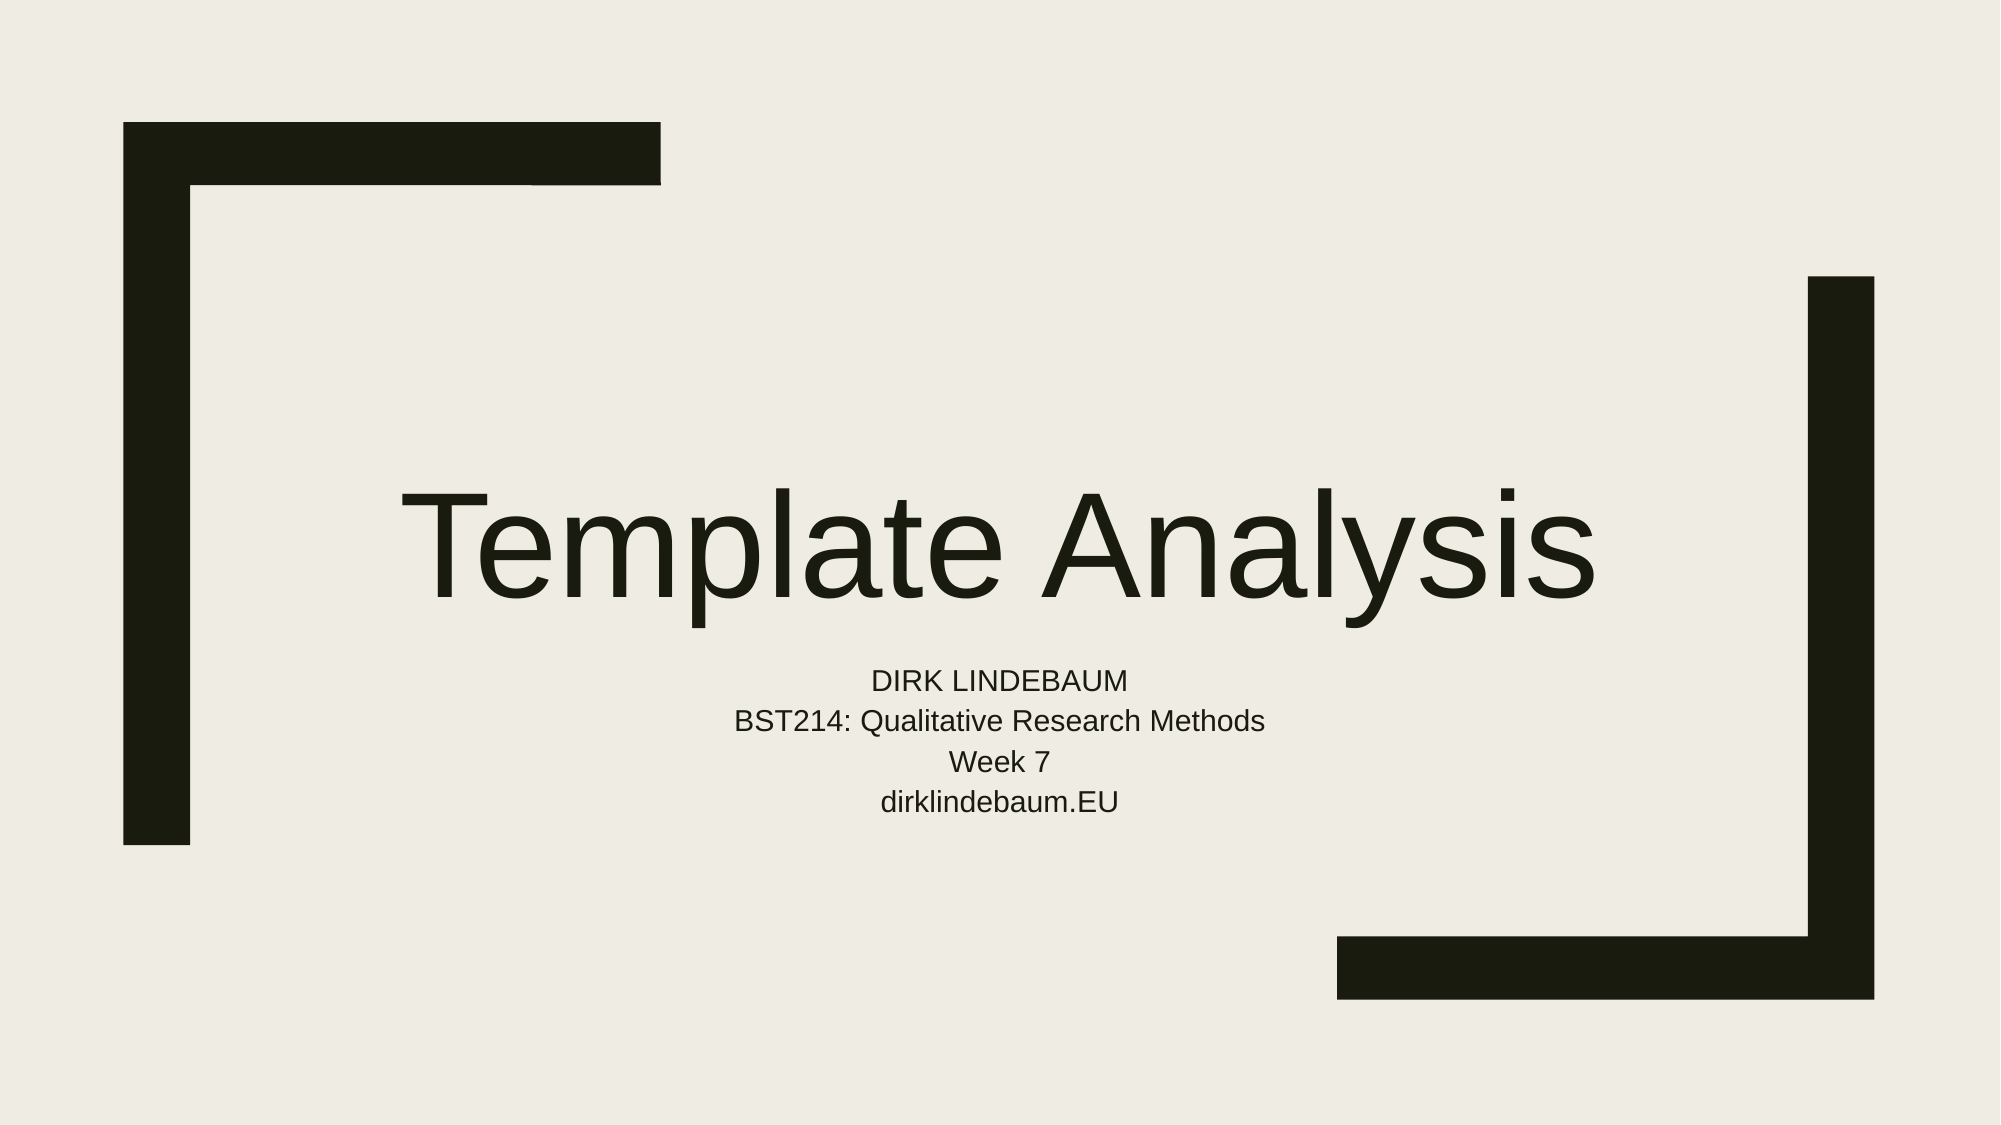

# Template Analysis
DIRK LINDEBAUM
BST214: Qualitative Research Methods
Week 7
dirklindebaum.EU